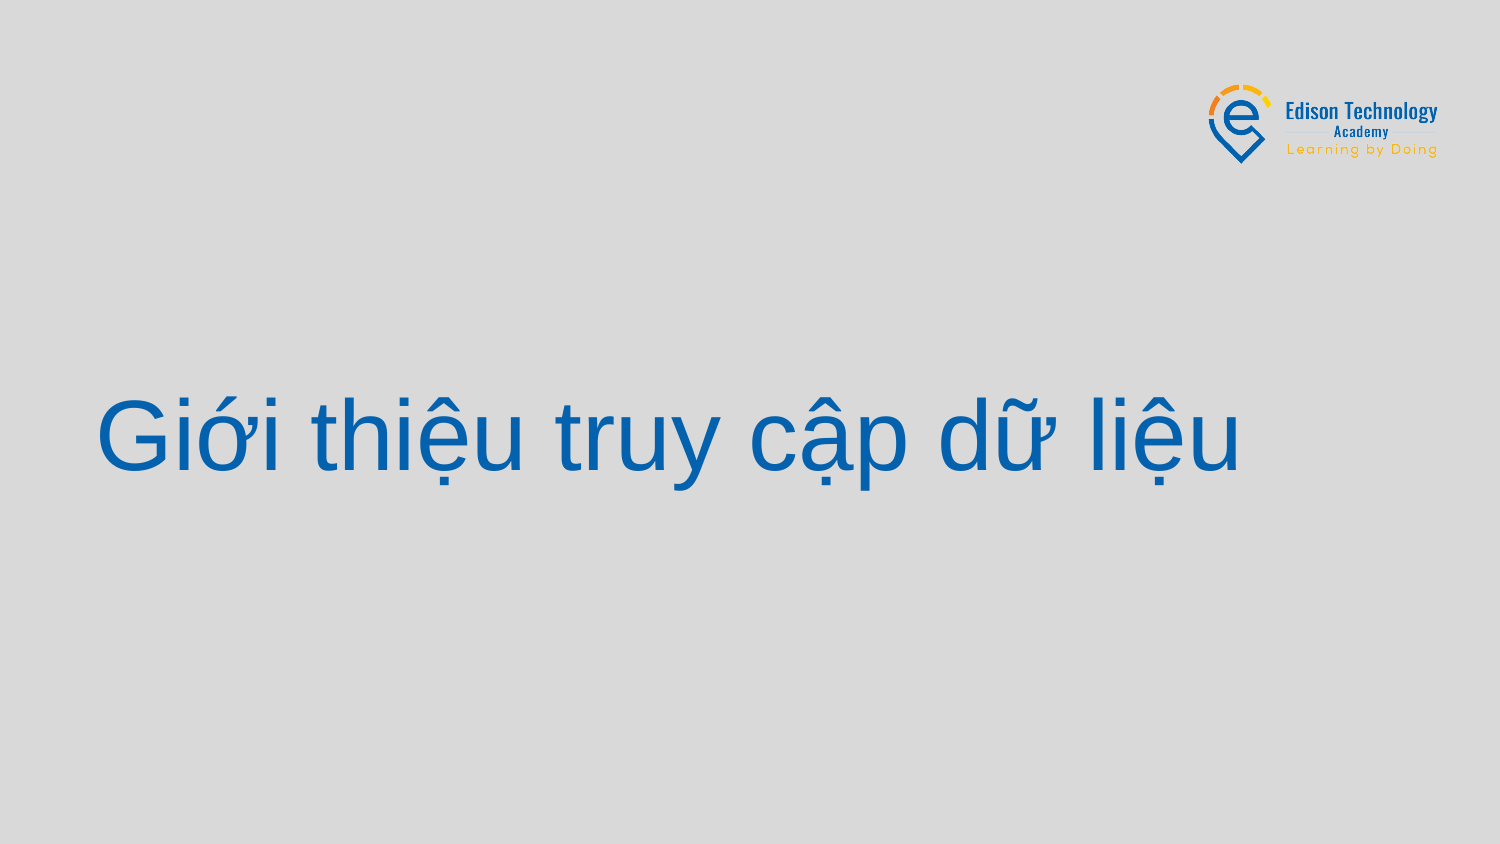

# Giới thiệu truy cập dữ liệu